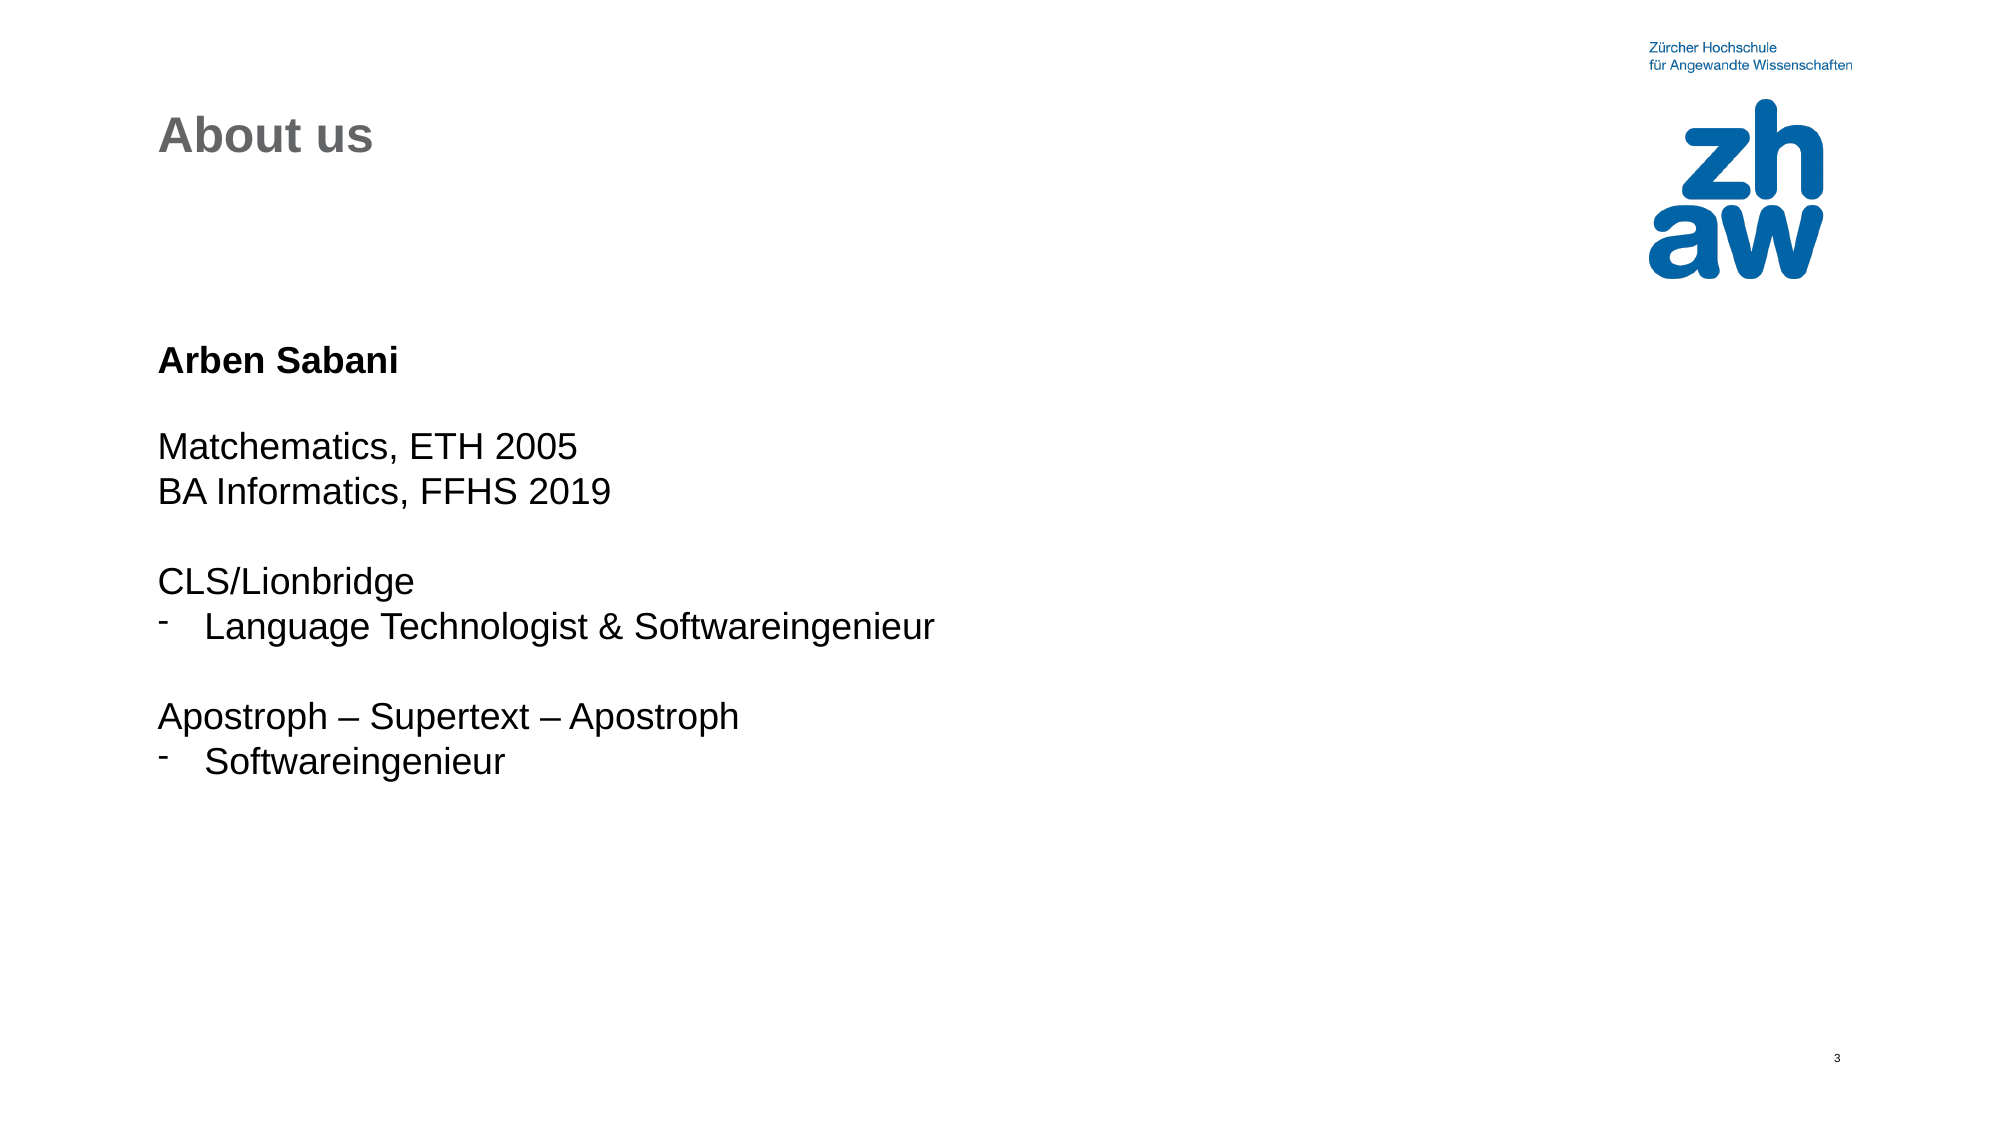

# About us
Arben Sabani
Matchematics, ETH 2005
BA Informatics, FFHS 2019

CLS/Lionbridge
Language Technologist & Softwareingenieur

Apostroph – Supertext – Apostroph
Softwareingenieur

3